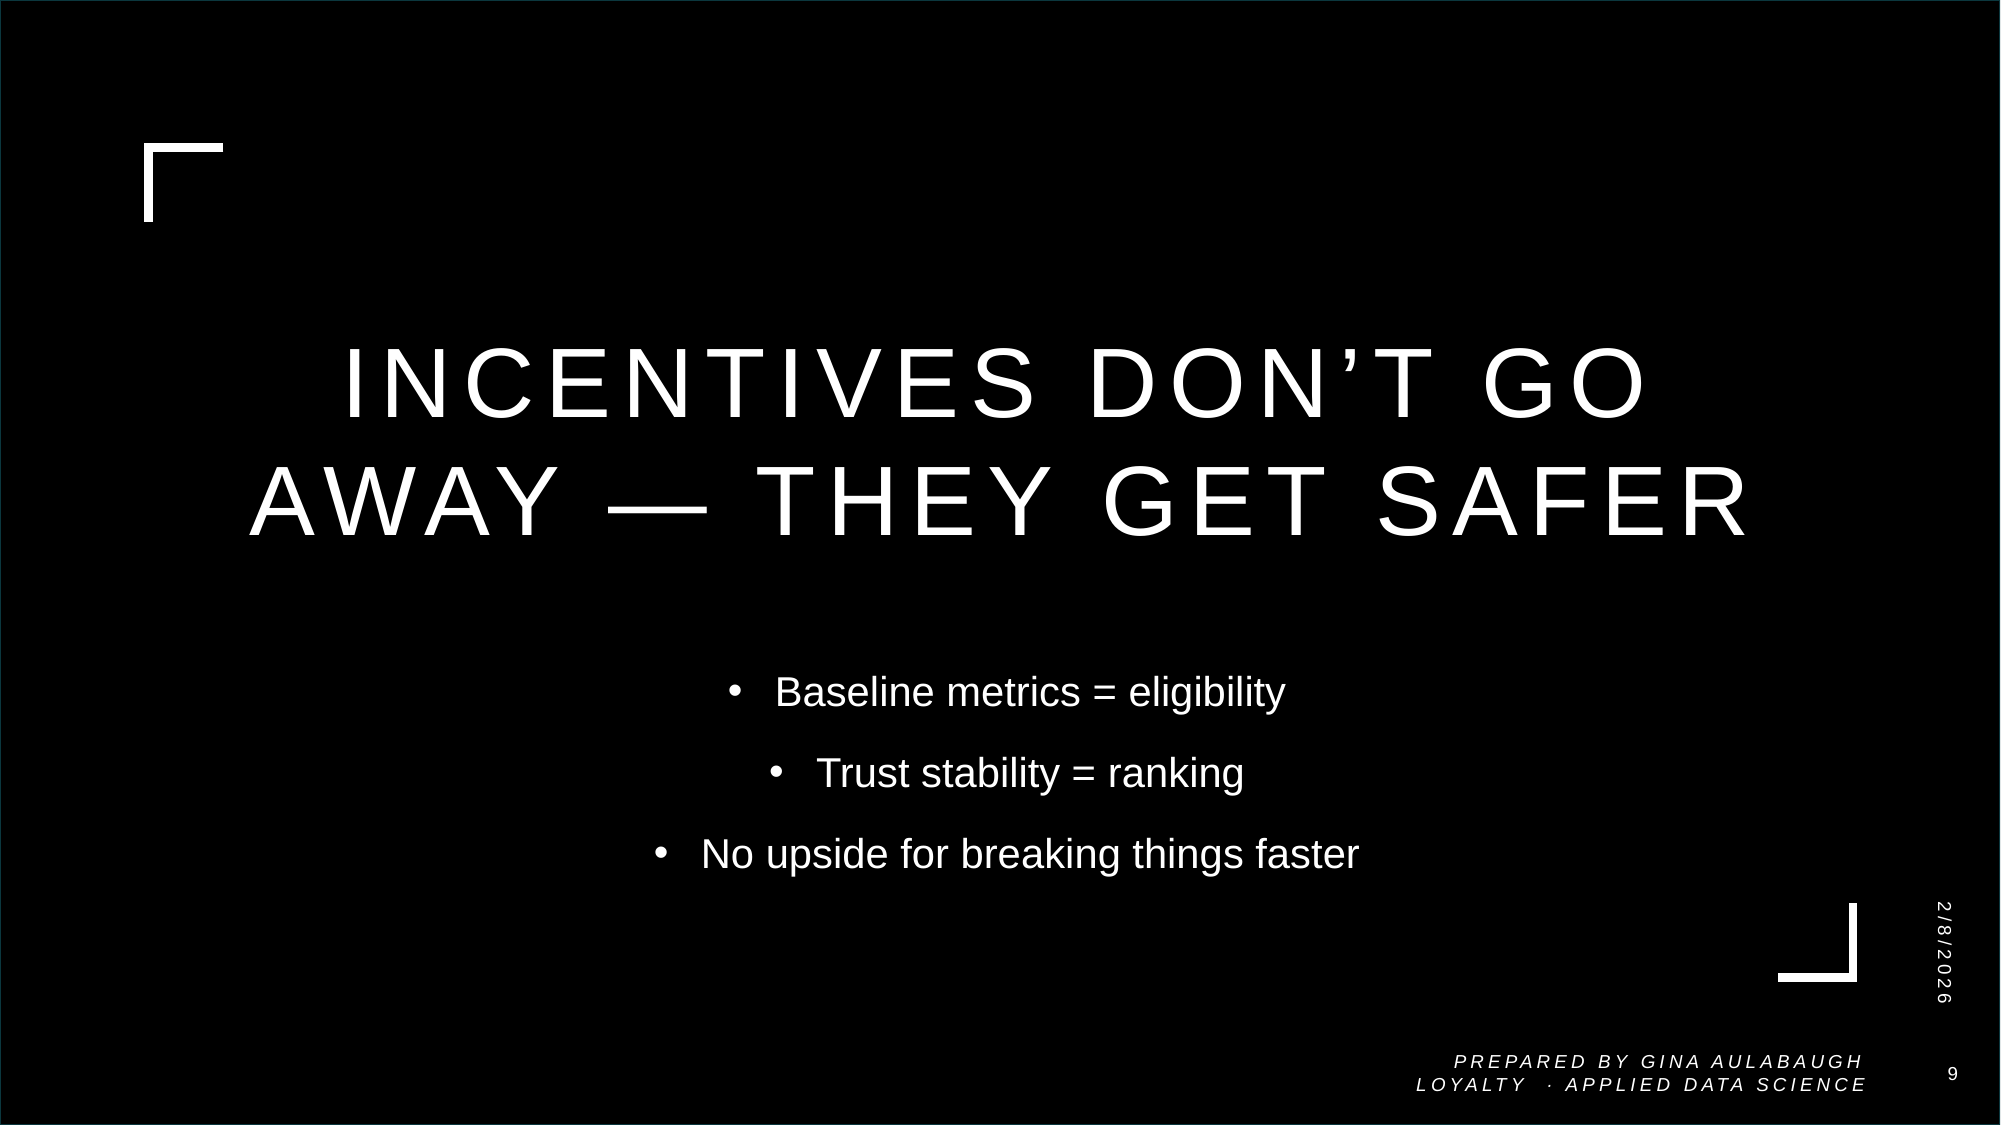

# Incentives Don’t Go Away — They Get Safer
Baseline metrics = eligibility
Trust stability = ranking
No upside for breaking things faster

2/8/2026
Prepared by Gina Aulabaugh
 Loyalty  · Applied Data Science
9